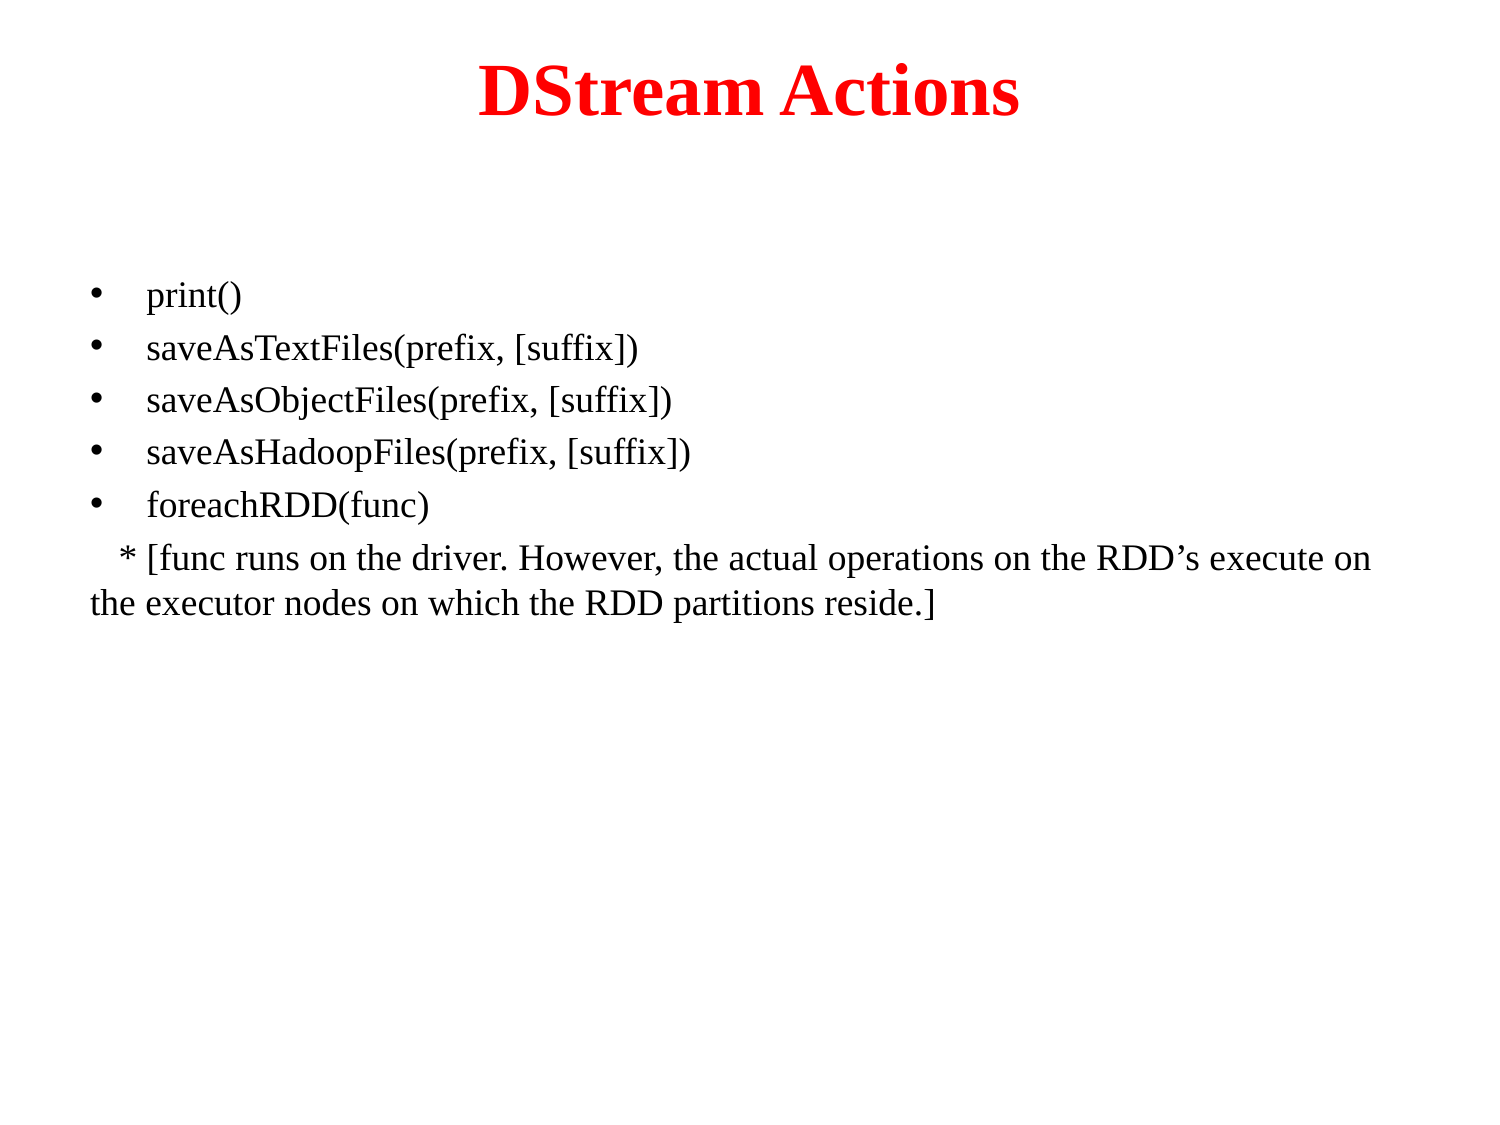

# DStream Actions
print()
saveAsTextFiles(prefix, [suffix])
saveAsObjectFiles(prefix, [suffix])
saveAsHadoopFiles(prefix, [suffix])
foreachRDD(func)
   * [func runs on the driver. However, the actual operations on the RDD’s execute on the executor nodes on which the RDD partitions reside.]